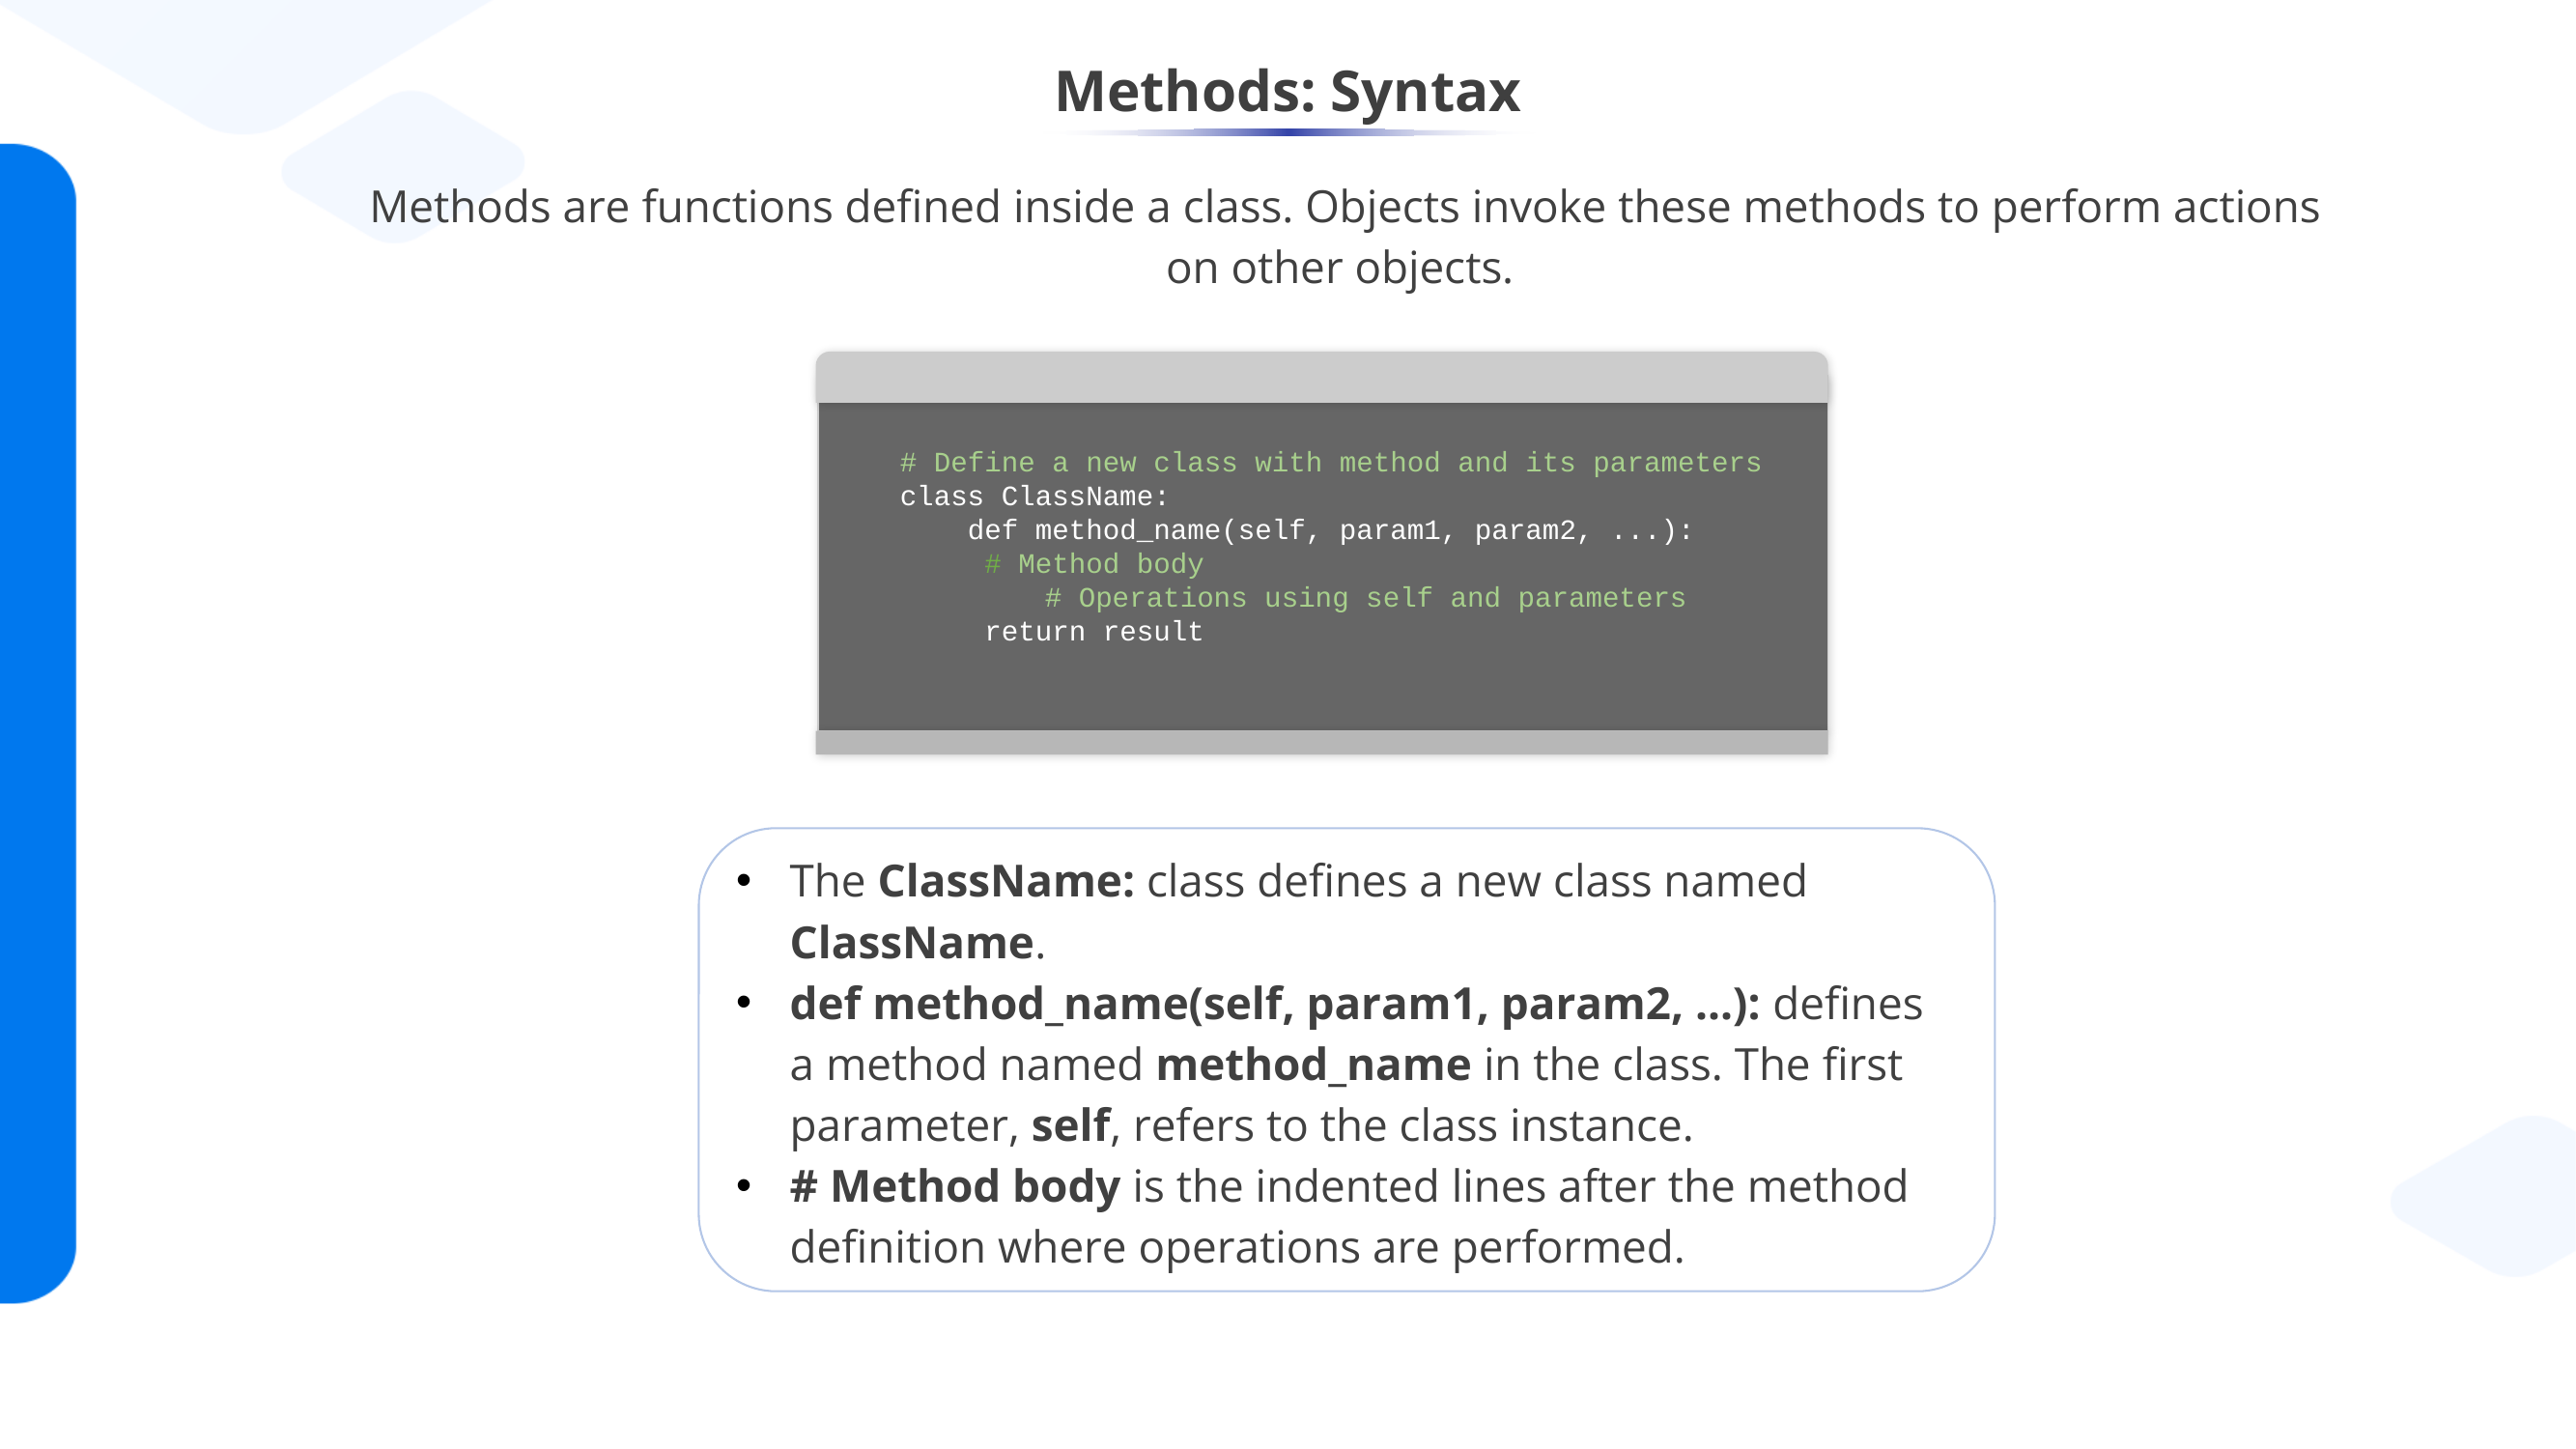

Methods: Syntax

Methods are functions defined inside a class. Objects invoke these methods to perform actions on other objects.

# Define a new class with method and its parameters
class ClassName:
    def method_name(self, param1, param2, ...):
     # Method body
	# Operations using self and parameters
     return result

The ClassName: class defines a new class named ClassName.
def method_name(self, param1, param2, ...): defines a method named method_name in the class. The first parameter, self, refers to the class instance.
# Method body is the indented lines after the method definition where operations are performed.